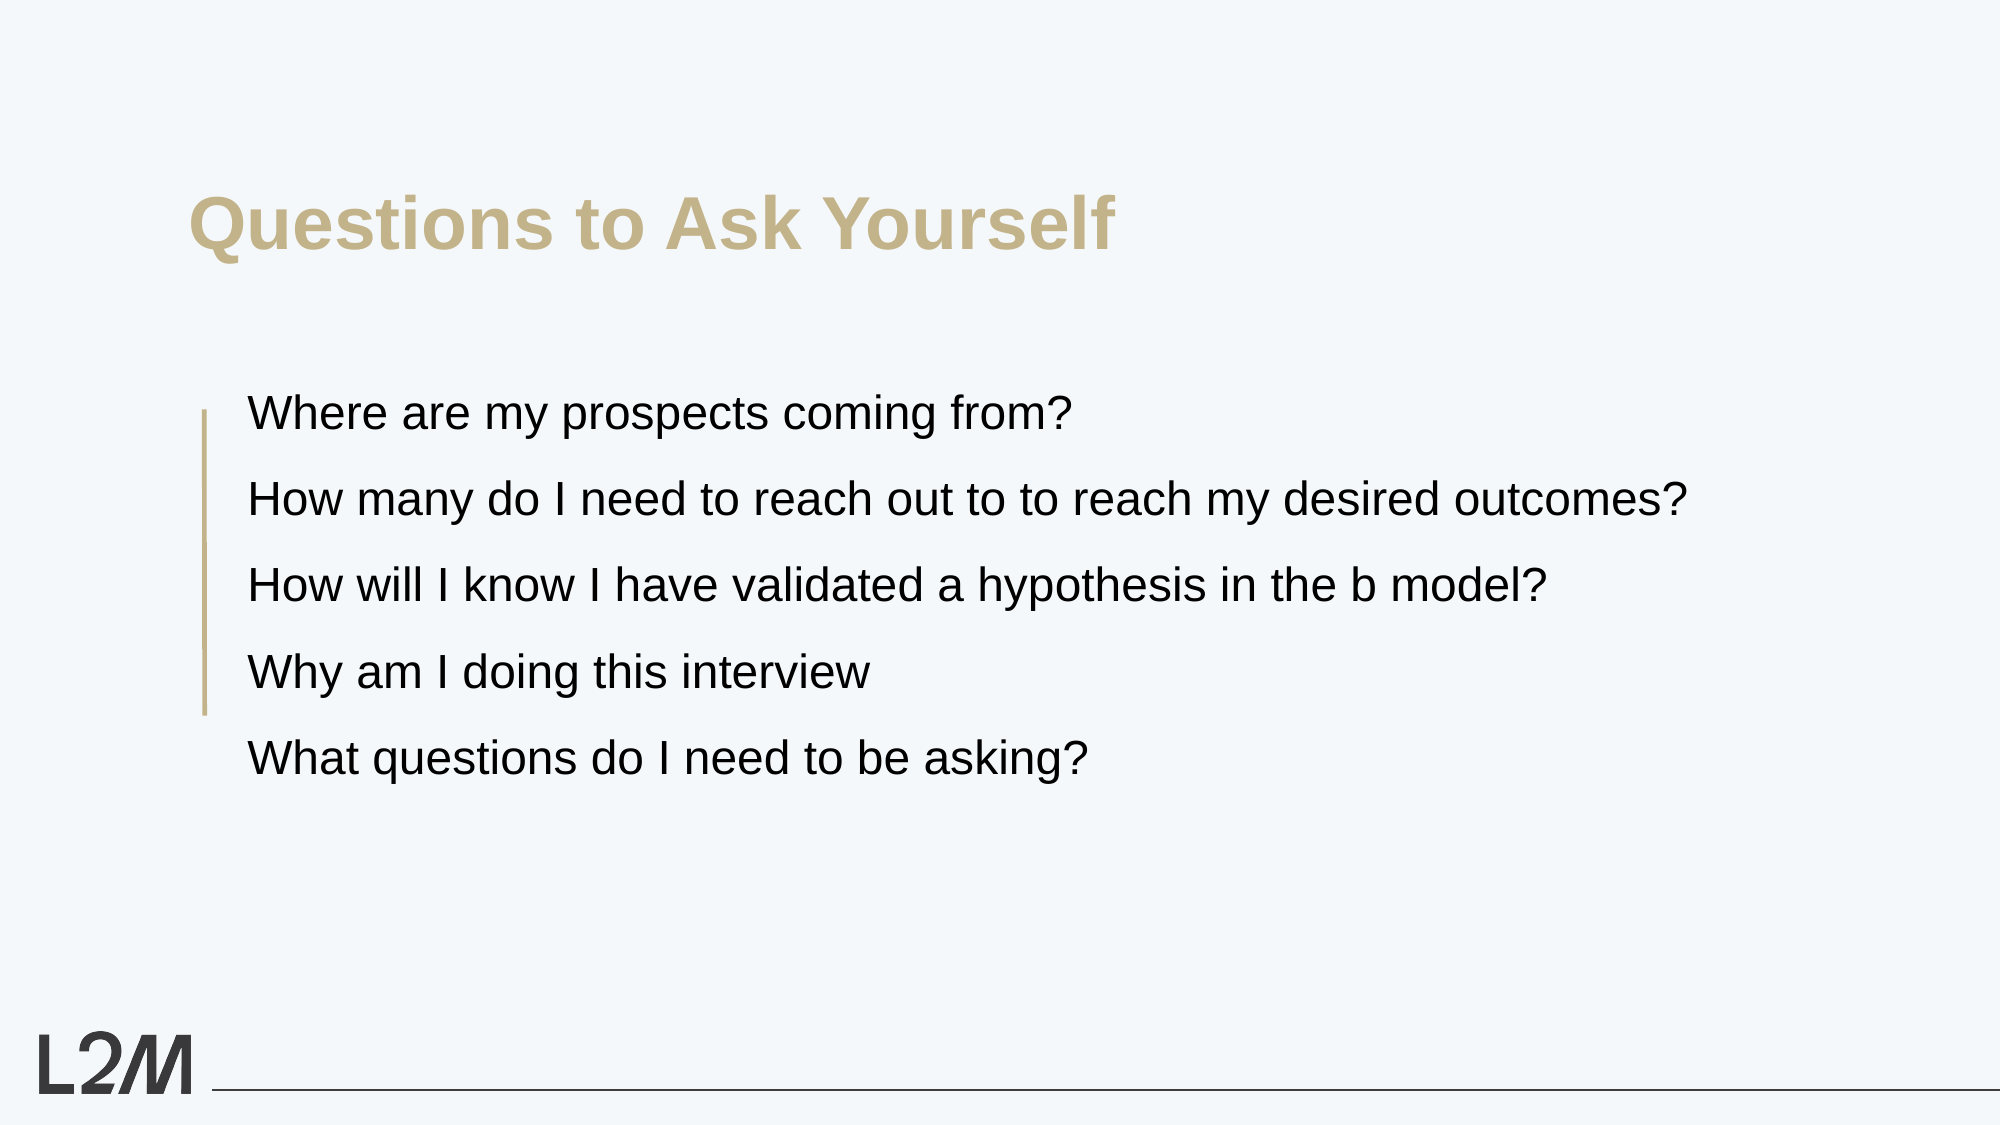

Questions to Ask Yourself
Where are my prospects coming from?
How many do I need to reach out to to reach my desired outcomes?
How will I know I have validated a hypothesis in the b model?
Why am I doing this interview
What questions do I need to be asking?